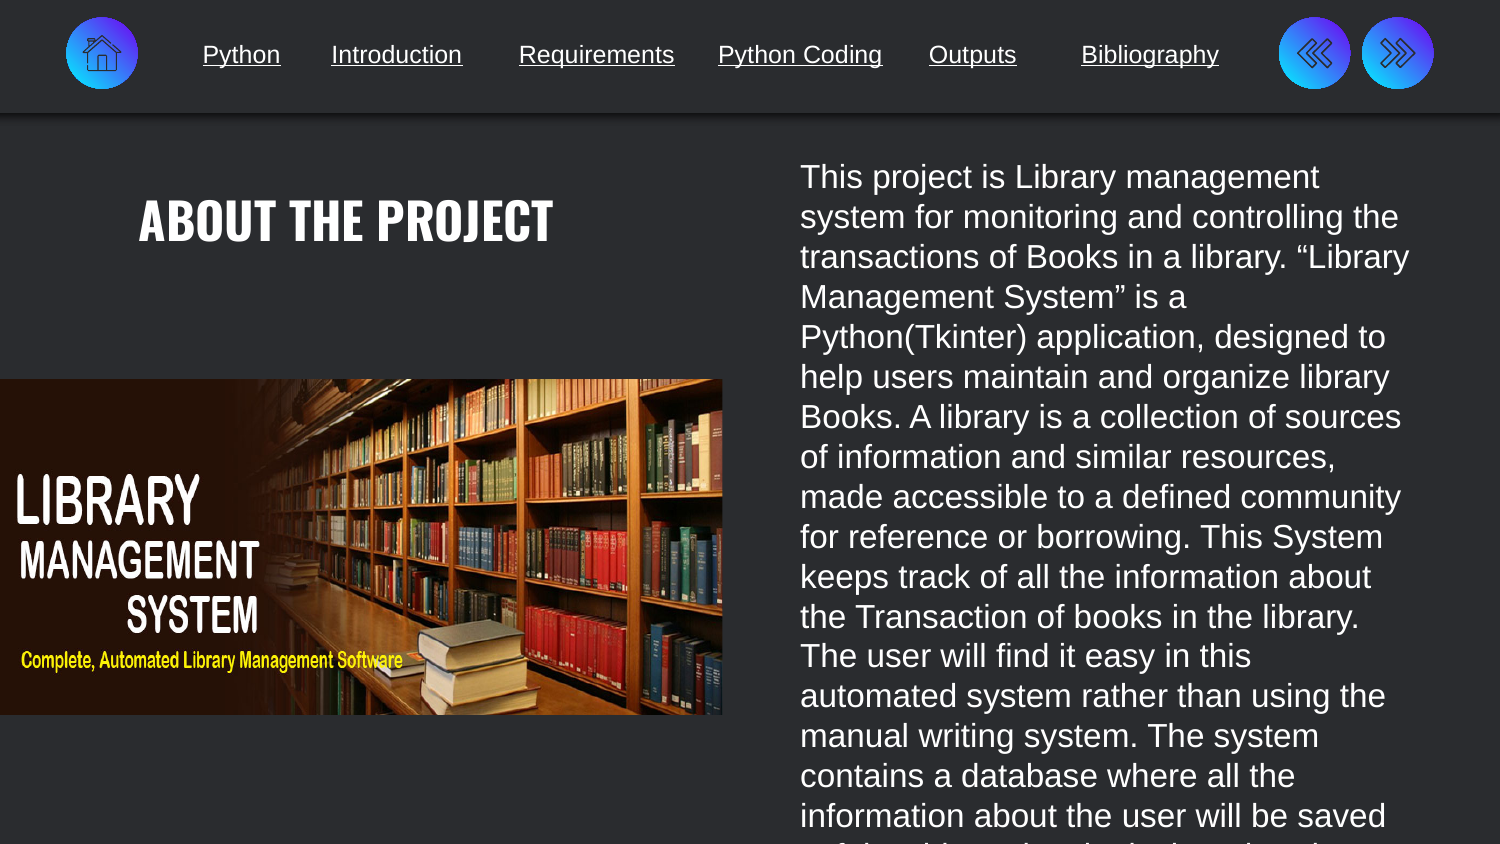

Python
Introduction
Requirements
Python Coding
Outputs
Bibliography
Project Schedule
Project Timeline
Status Report
Upcoming Report

This project is Library management system for monitoring and controlling the transactions of Books in a library. “Library Management System” is a Python(Tkinter) application, designed to help users maintain and organize library Books. A library is a collection of sources of information and similar resources, made accessible to a defined community for reference or borrowing. This System keeps track of all the information about the Transaction of books in the library. The user will find it easy in this automated system rather than using the manual writing system. The system contains a database where all the information about the user will be saved safely. This project is designed And coded in Python(Tkinter) and Database management is handled by MySQL.
# ABOUT THE PROJECT